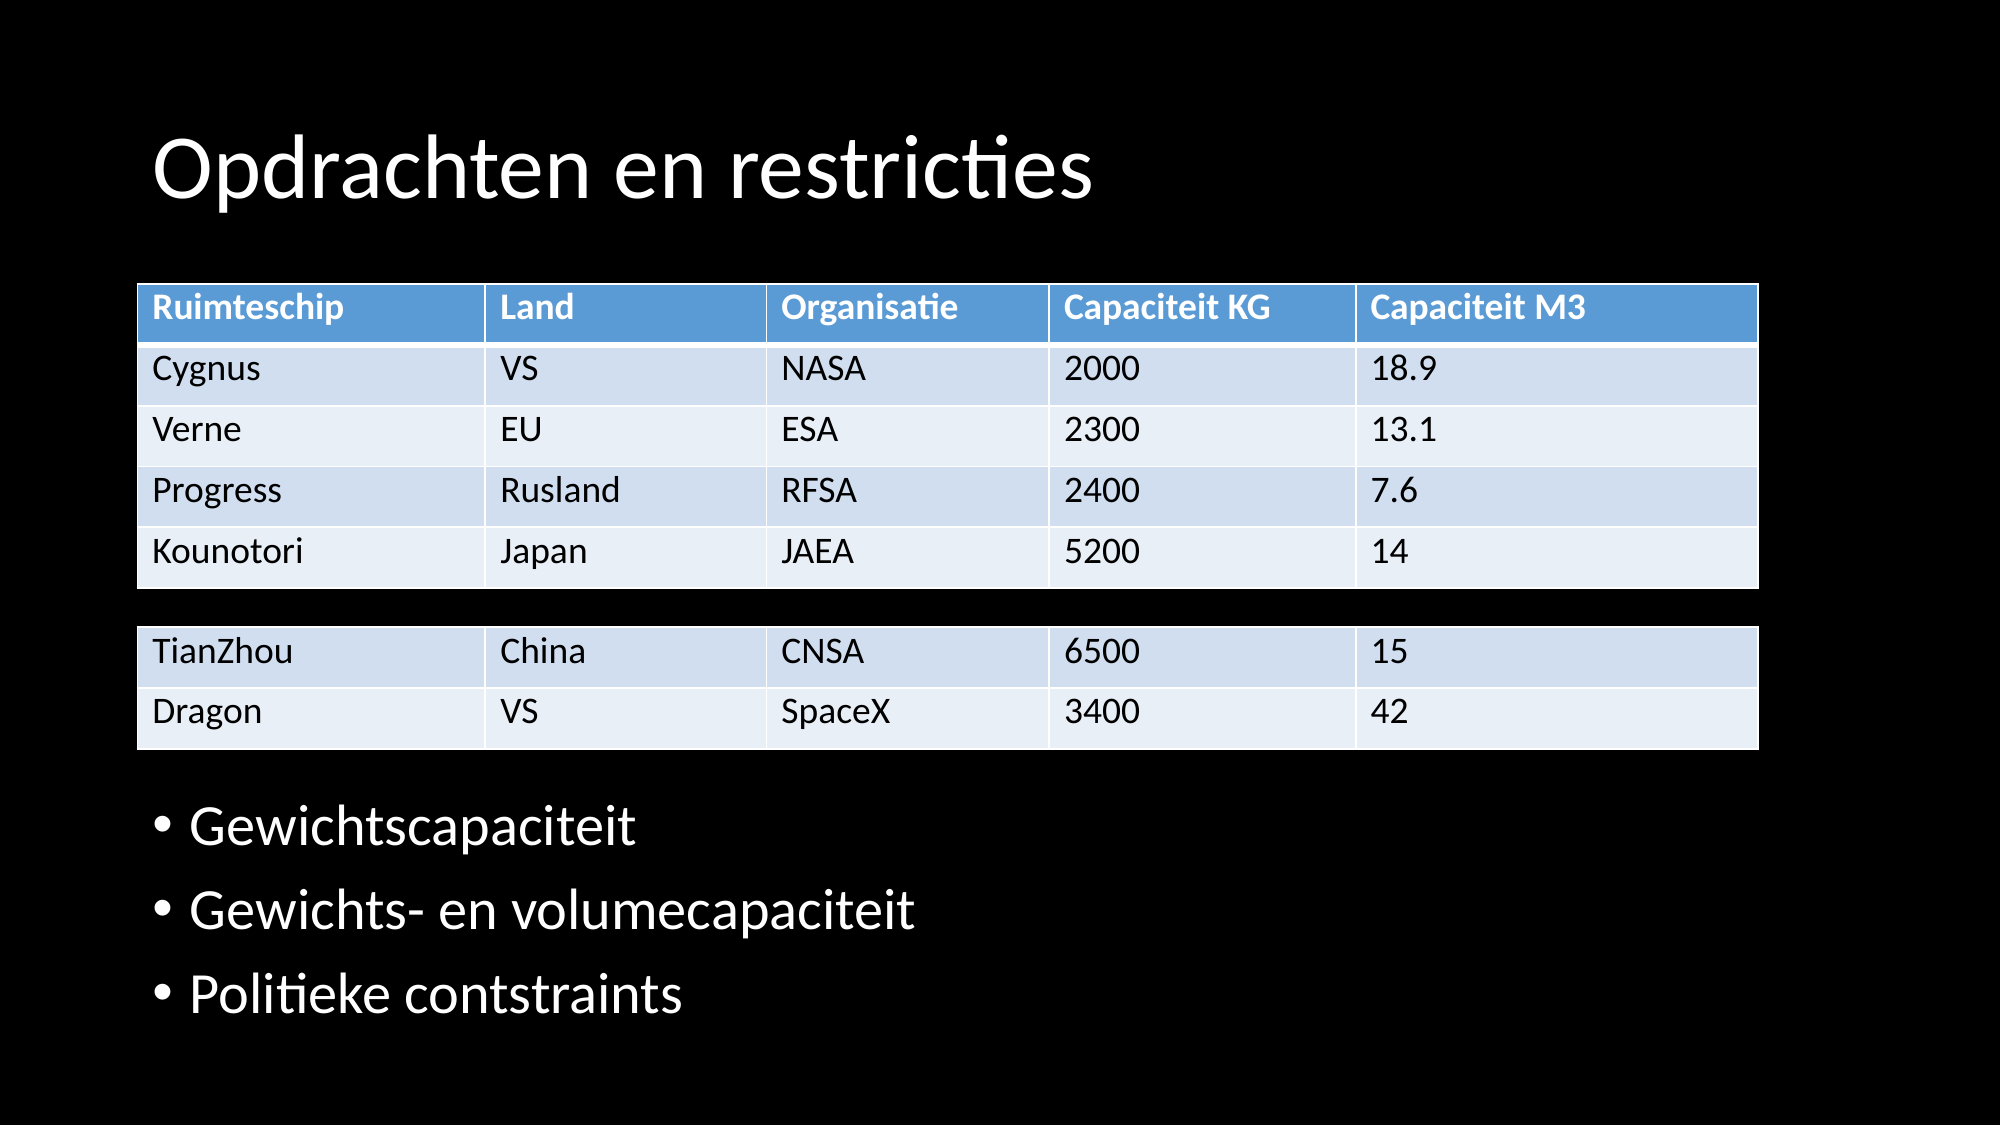

# Opdrachten en restricties
| Ruimteschip | Land | Organisatie | Capaciteit KG | Capaciteit M3 |
| --- | --- | --- | --- | --- |
| Cygnus | VS | NASA | 2000 | 18.9 |
| Verne | EU | ESA | 2300 | 13.1 |
| Progress | Rusland | RFSA | 2400 | 7.6 |
| Kounotori | Japan | JAEA | 5200 | 14 |
| TianZhou | China | CNSA | 6500 | 15 |
| --- | --- | --- | --- | --- |
| Dragon | VS | SpaceX | 3400 | 42 |
Gewichtscapaciteit
Gewichts- en volumecapaciteit
Politieke contstraints